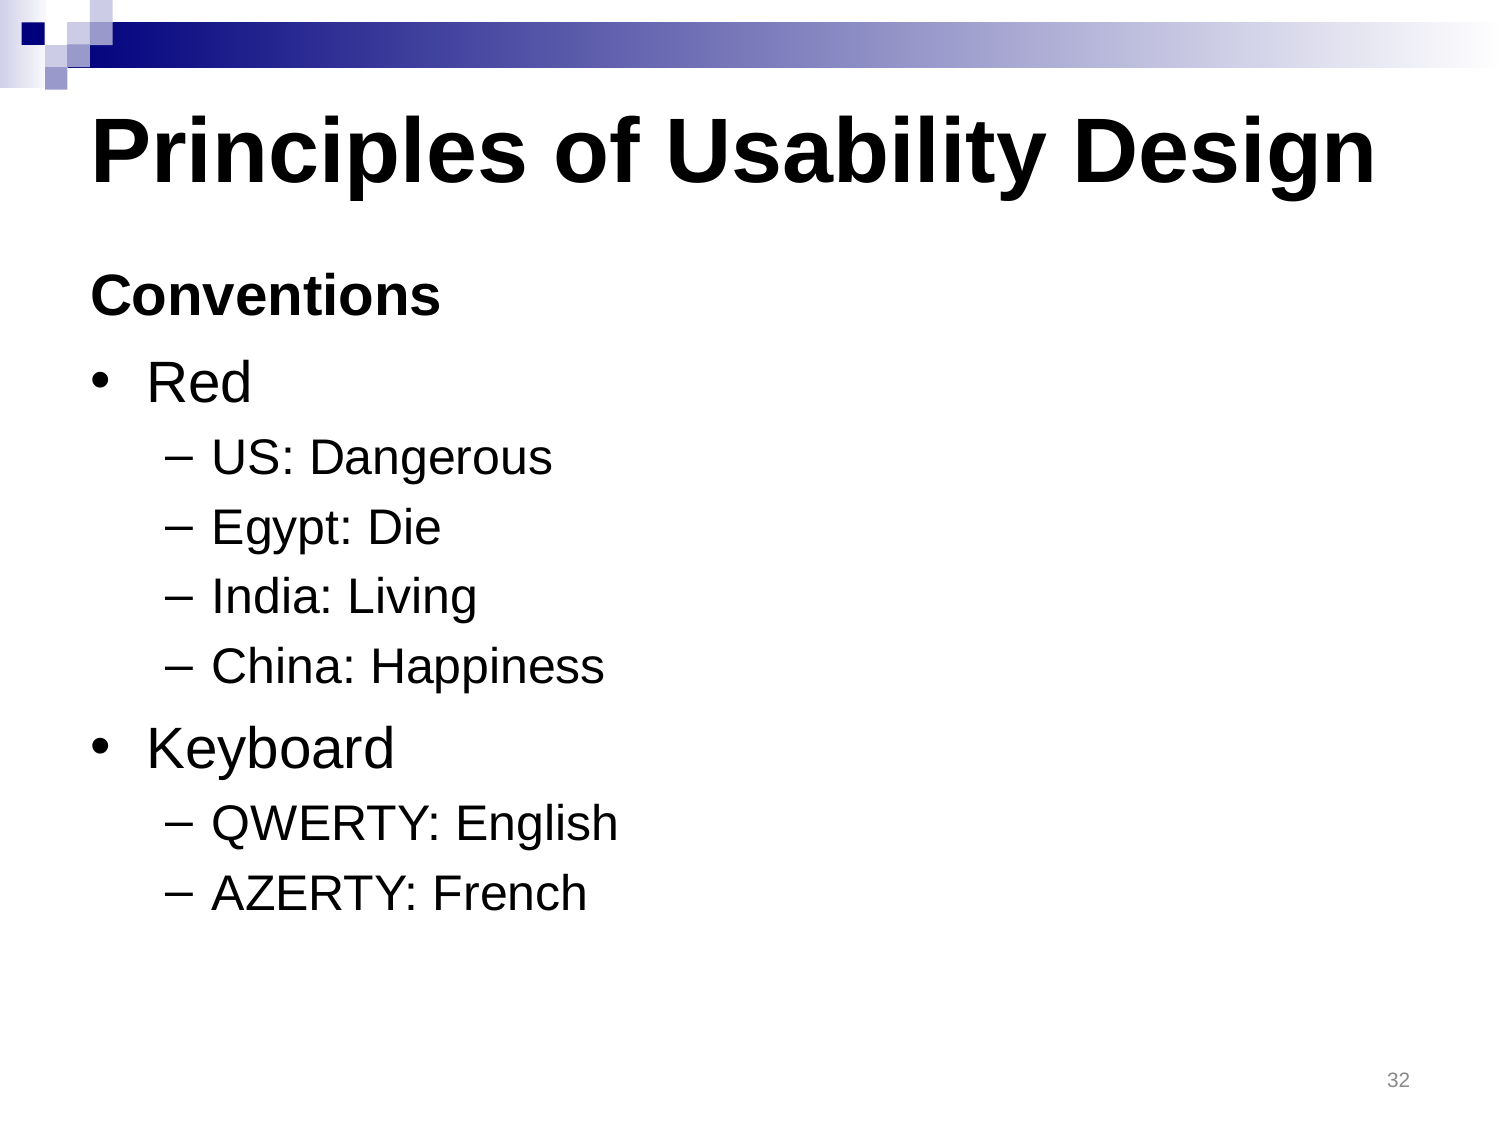

# Principles of Usability Design
Conventions
Red
US: Dangerous
Egypt: Die
India: Living
China: Happiness
Keyboard
QWERTY: English
AZERTY: French
32